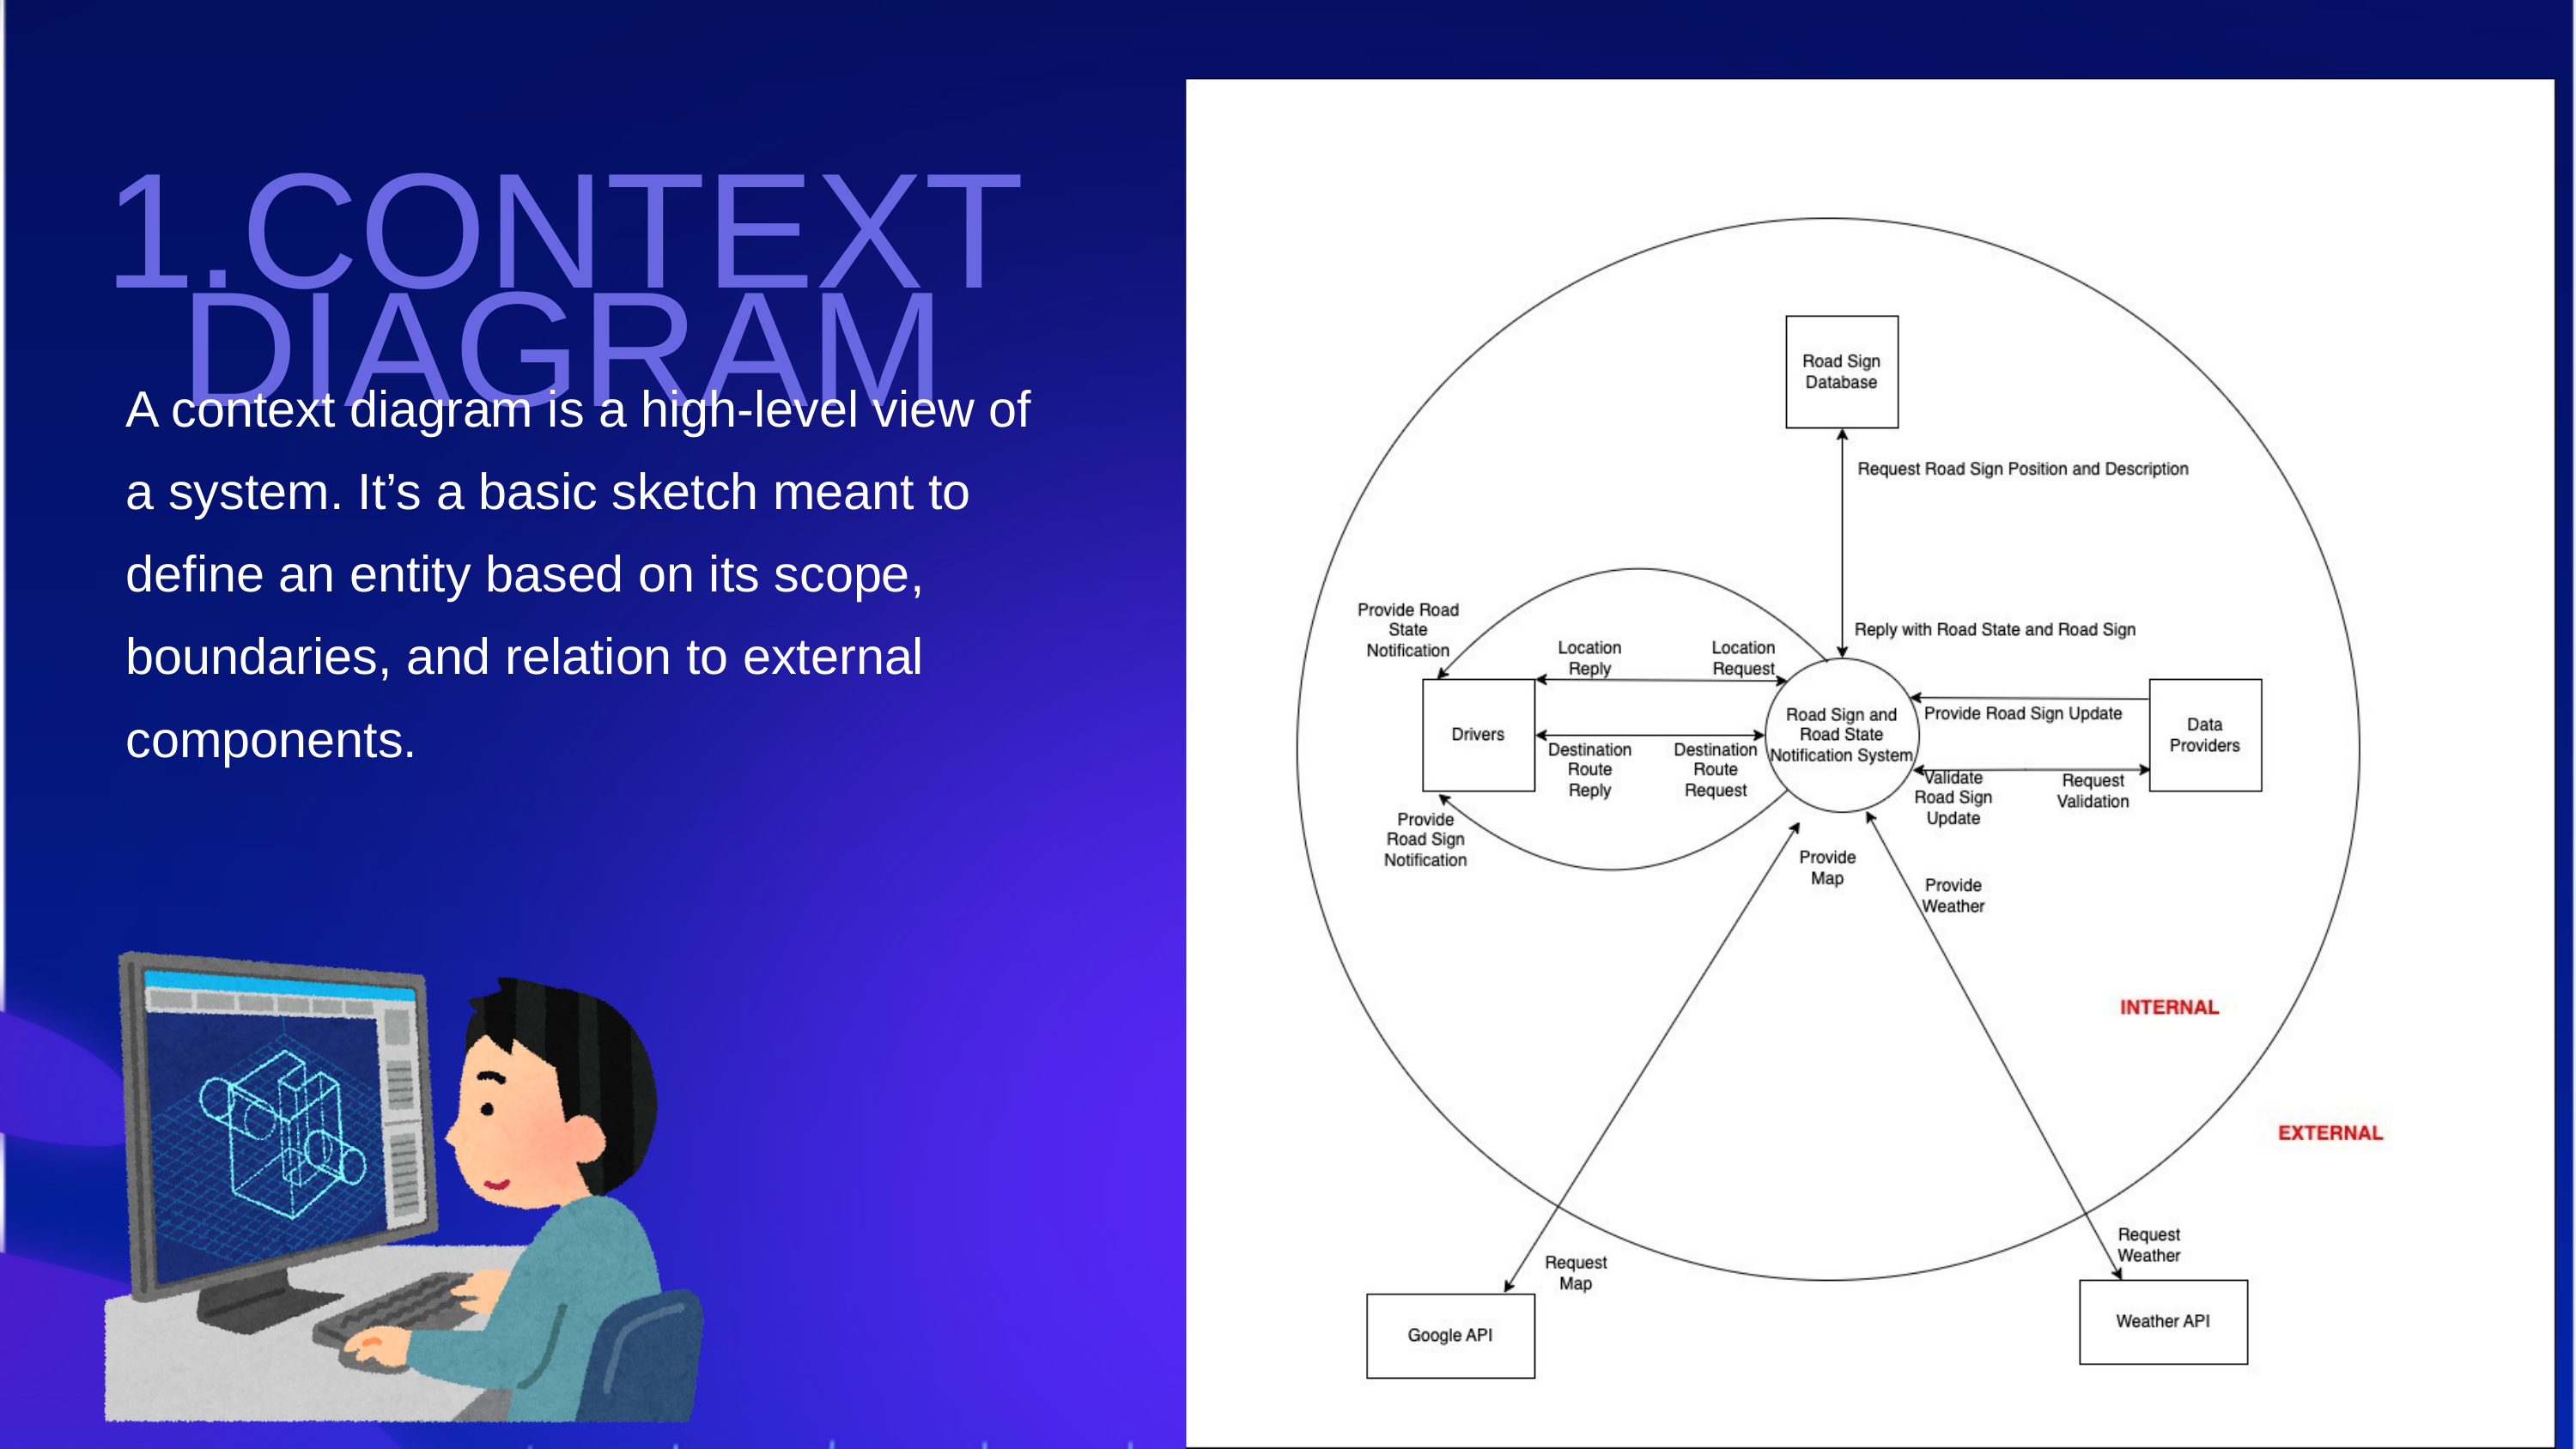

1.CONTEXT DIAGRAM
A context diagram is a high-level view of a system. It’s a basic sketch meant to define an entity based on its scope, boundaries, and relation to external components.